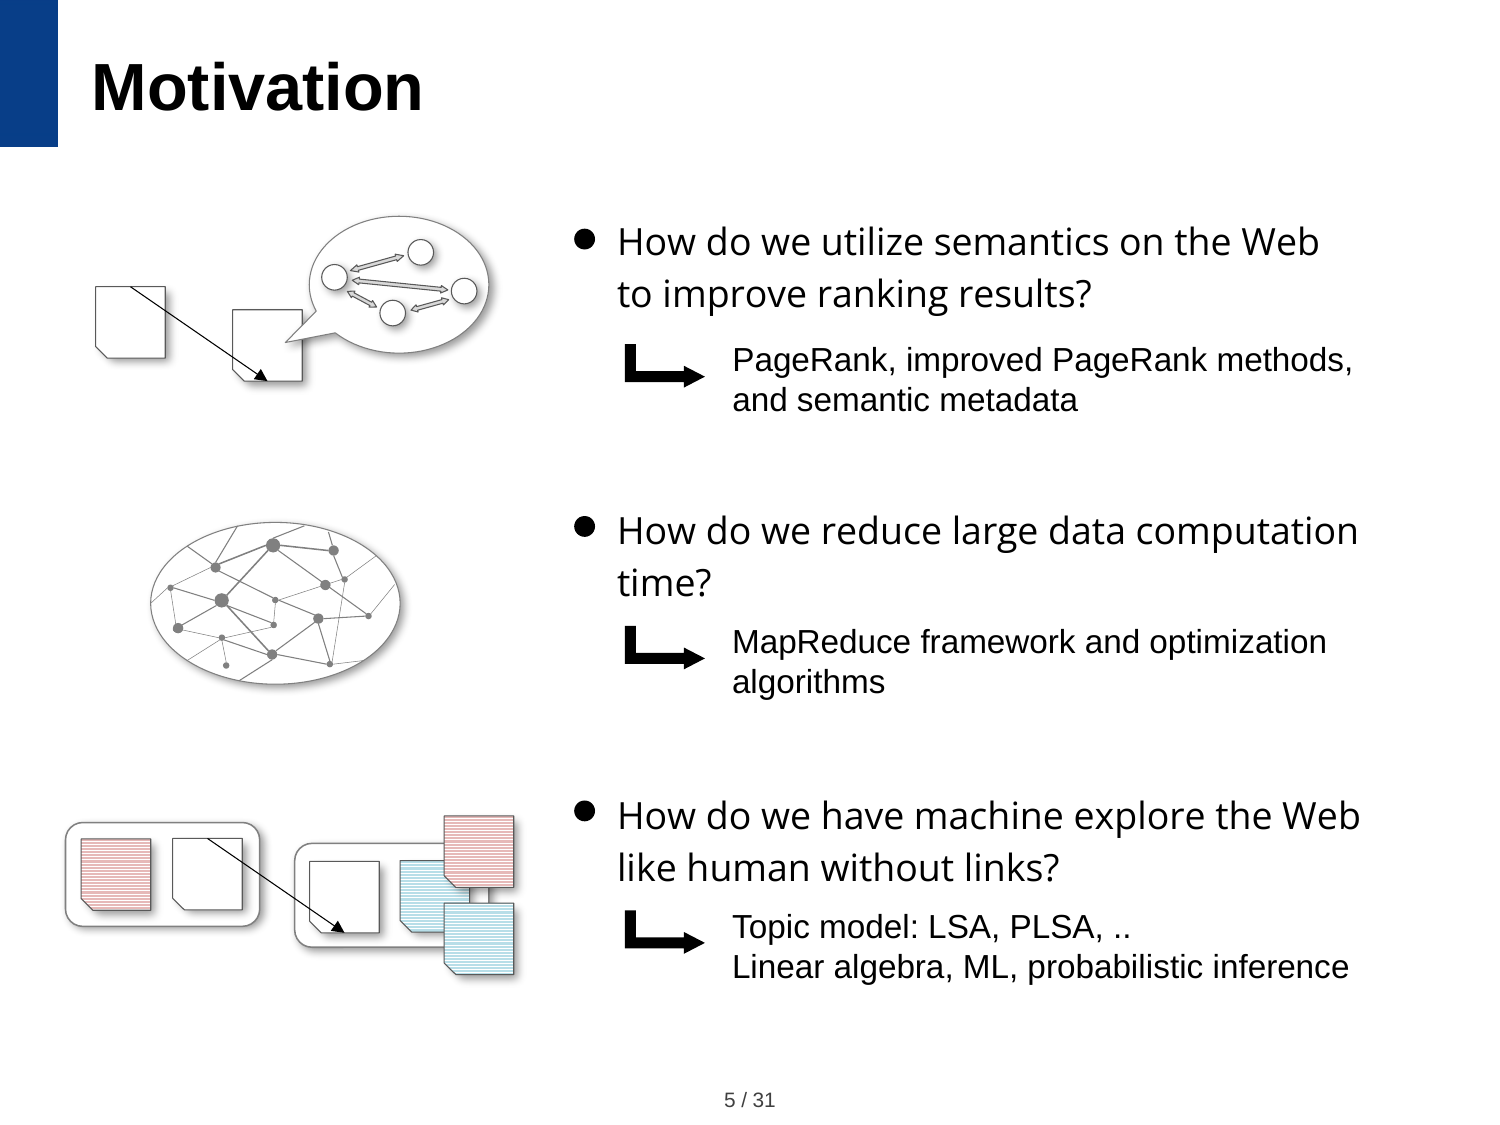

# Motivation
How do we utilize semantics on the Web to improve ranking results?

PageRank, improved PageRank methods, and semantic metadata
How do we reduce large data computation time?

MapReduce framework and optimization algorithms
How do we have machine explore the Web like human without links?

Topic model: LSA, PLSA, ..
Linear algebra, ML, probabilistic inference